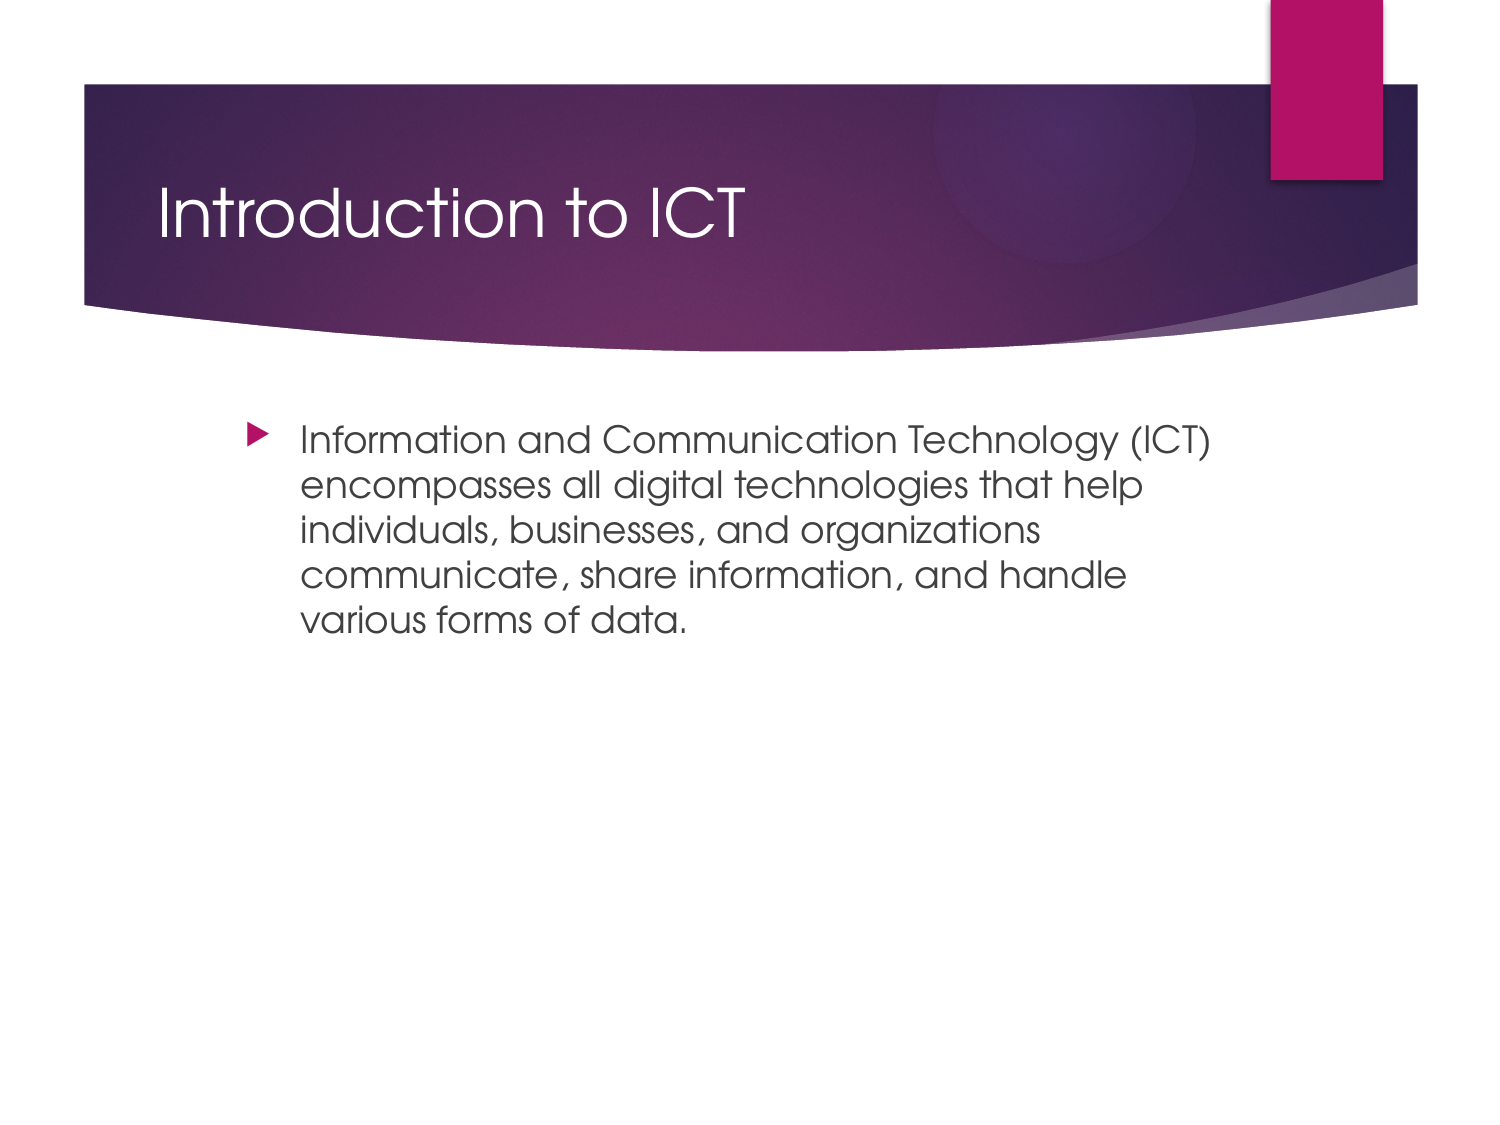

# Introduction to ICT
Information and Communication Technology (ICT) encompasses all digital technologies that help individuals, businesses, and organizations communicate, share information, and handle various forms of data.